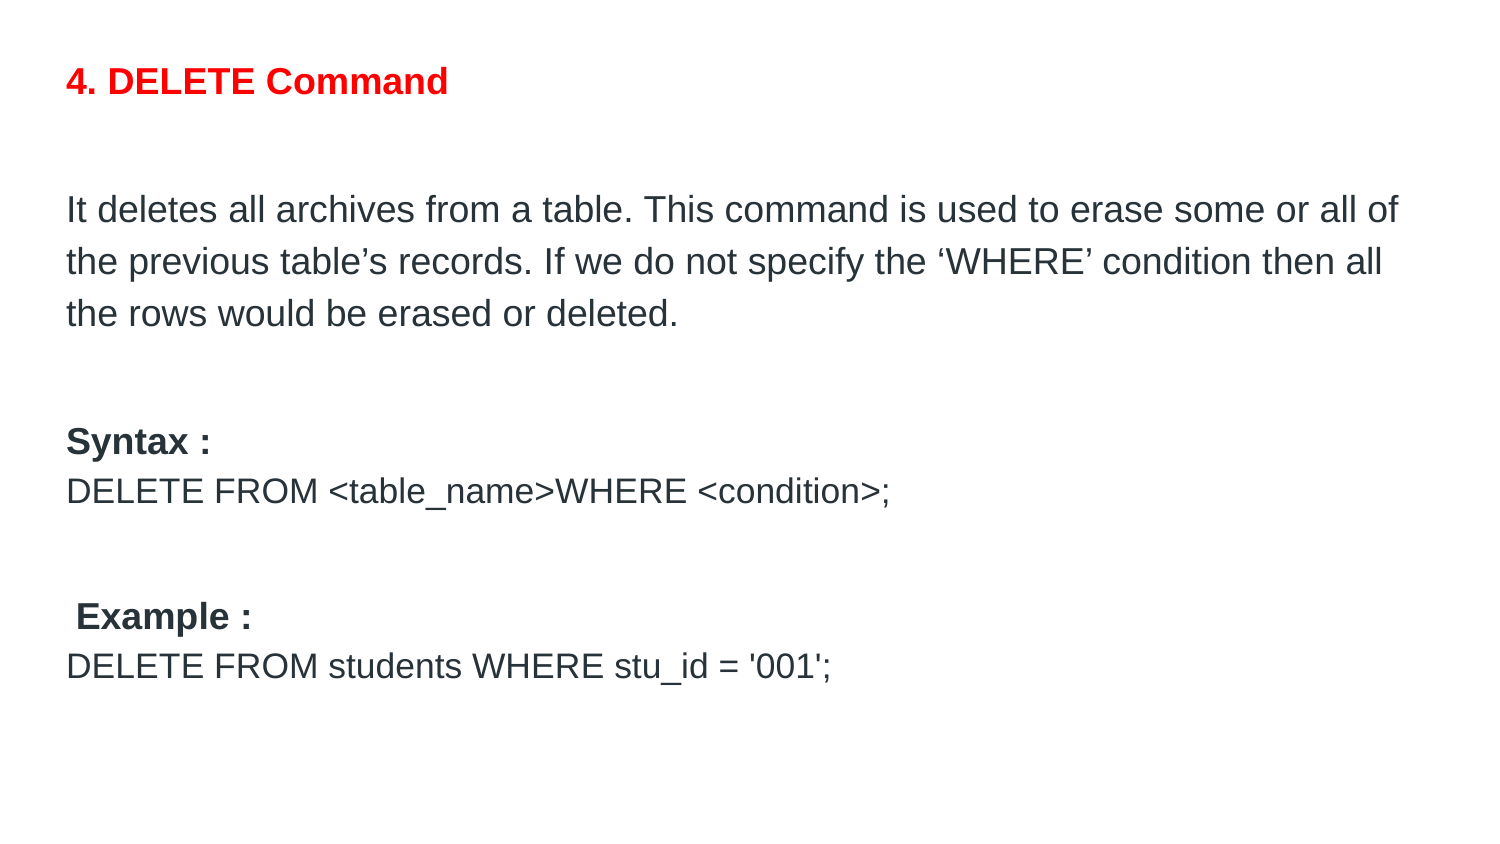

4. DELETE Command
It deletes all archives from a table. This command is used to erase some or all of the previous table’s records. If we do not specify the ‘WHERE’ condition then all the rows would be erased or deleted.
Syntax :
DELETE FROM <table_name>WHERE <condition>;
 Example :
DELETE FROM students WHERE stu_id = '001';